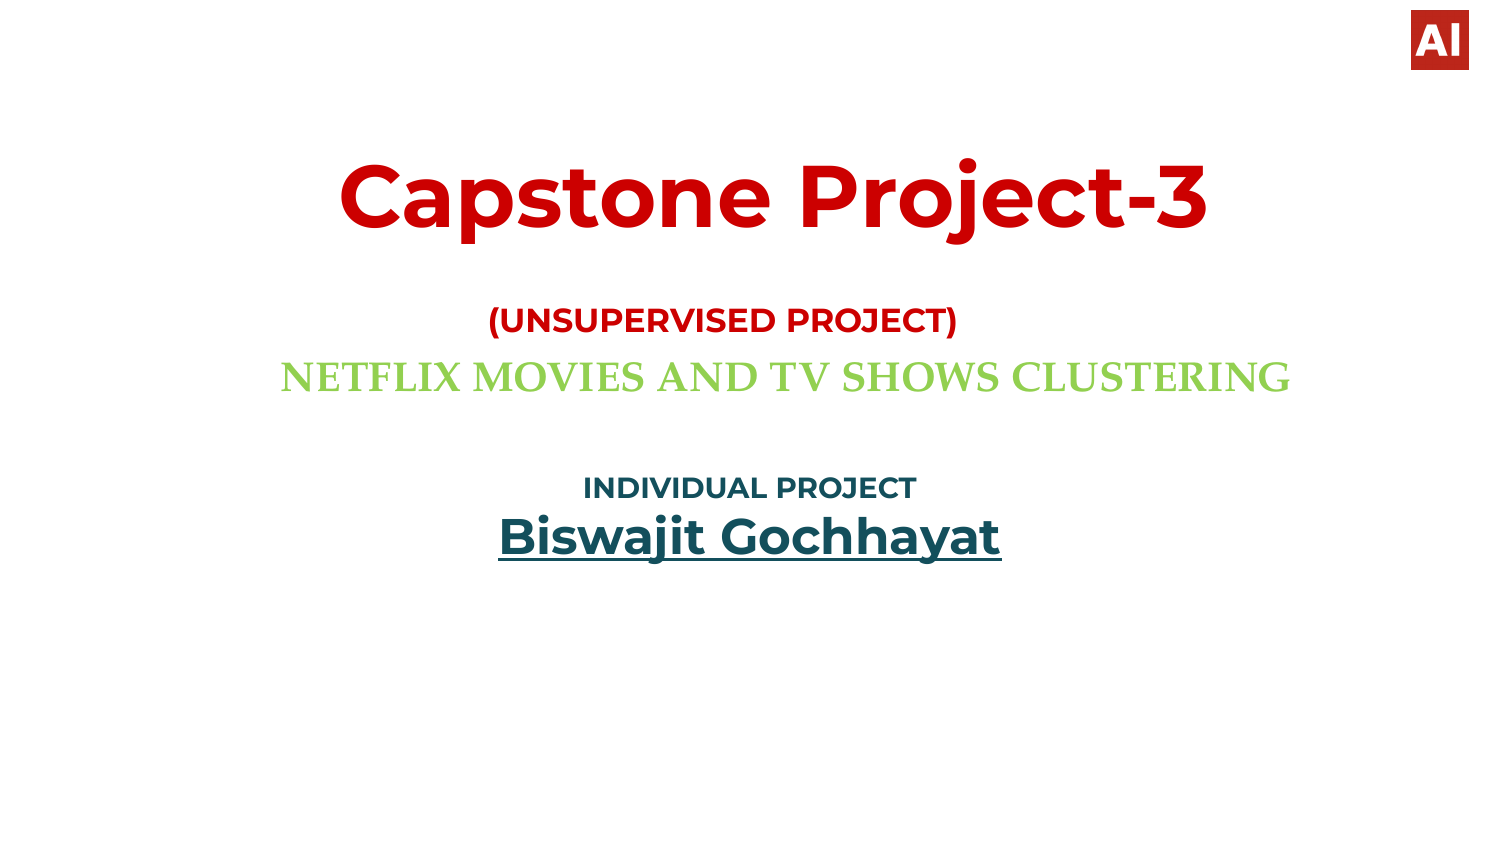

# Capstone Project-3 (UNSUPERVISED PROJECT)
       NETFLIX MOVIES AND TV SHOWS CLUSTERING
INDIVIDUAL PROJECT
Biswajit Gochhayat